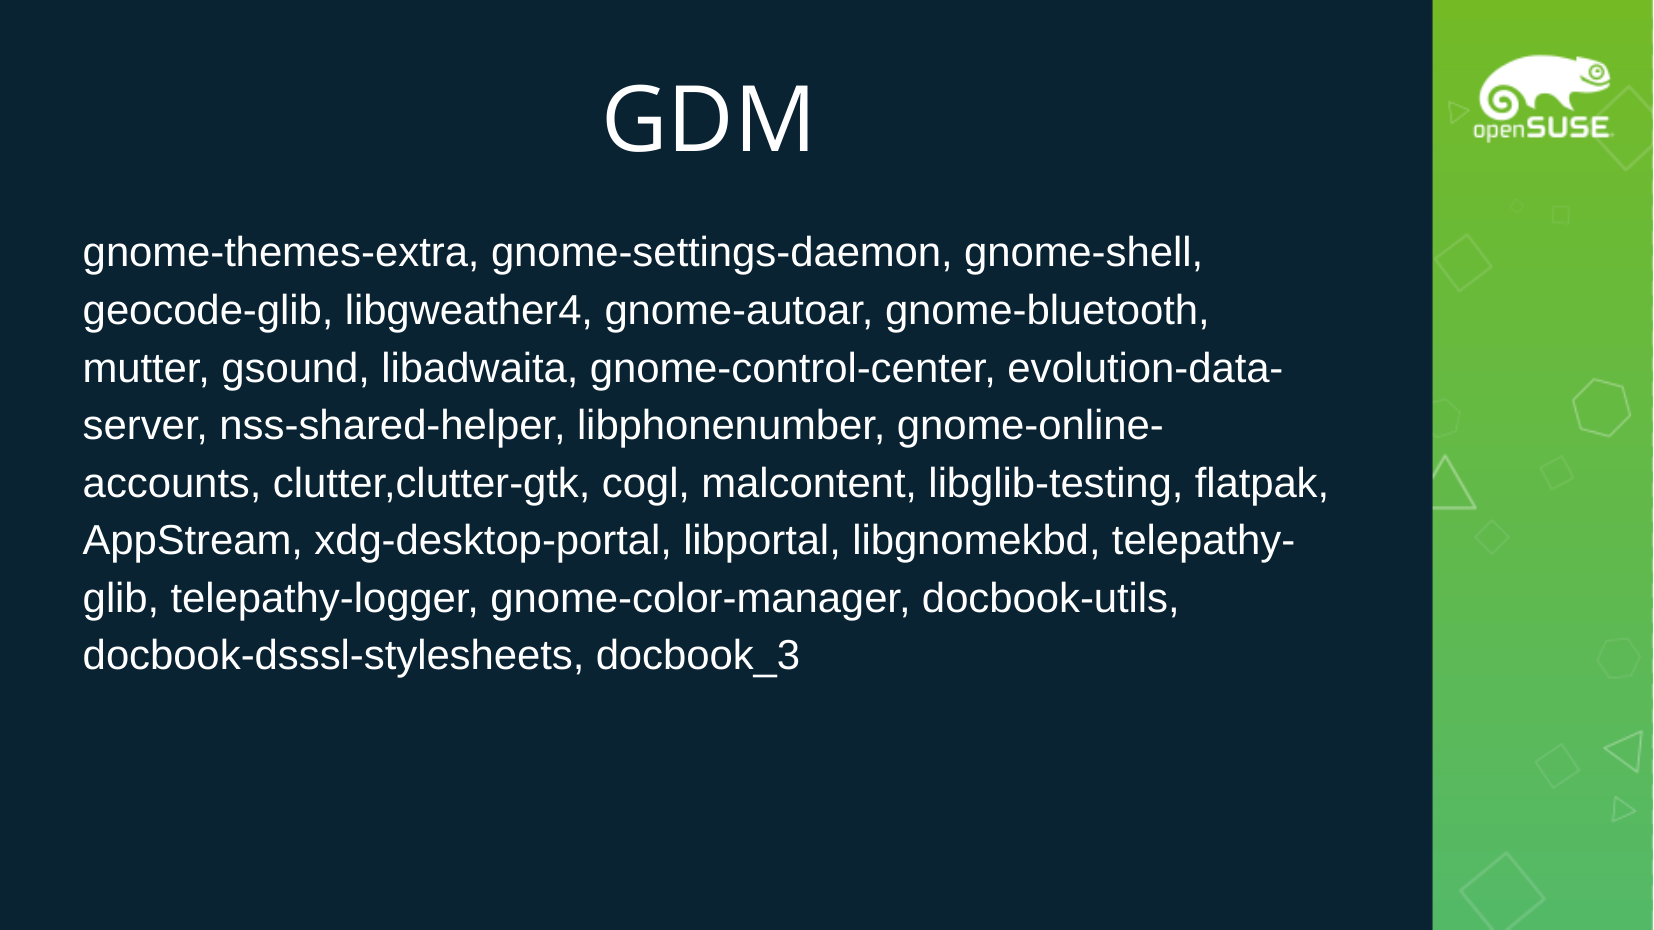

# GDM
gnome-themes-extra, gnome-settings-daemon, gnome-shell, geocode-glib, libgweather4, gnome-autoar, gnome-bluetooth, mutter, gsound, libadwaita, gnome-control-center, evolution-data-server, nss-shared-helper, libphonenumber, gnome-online-accounts, clutter,clutter-gtk, cogl, malcontent, libglib-testing, flatpak, AppStream, xdg-desktop-portal, libportal, libgnomekbd, telepathy-glib, telepathy-logger, gnome-color-manager, docbook-utils, docbook-dsssl-stylesheets, docbook_3